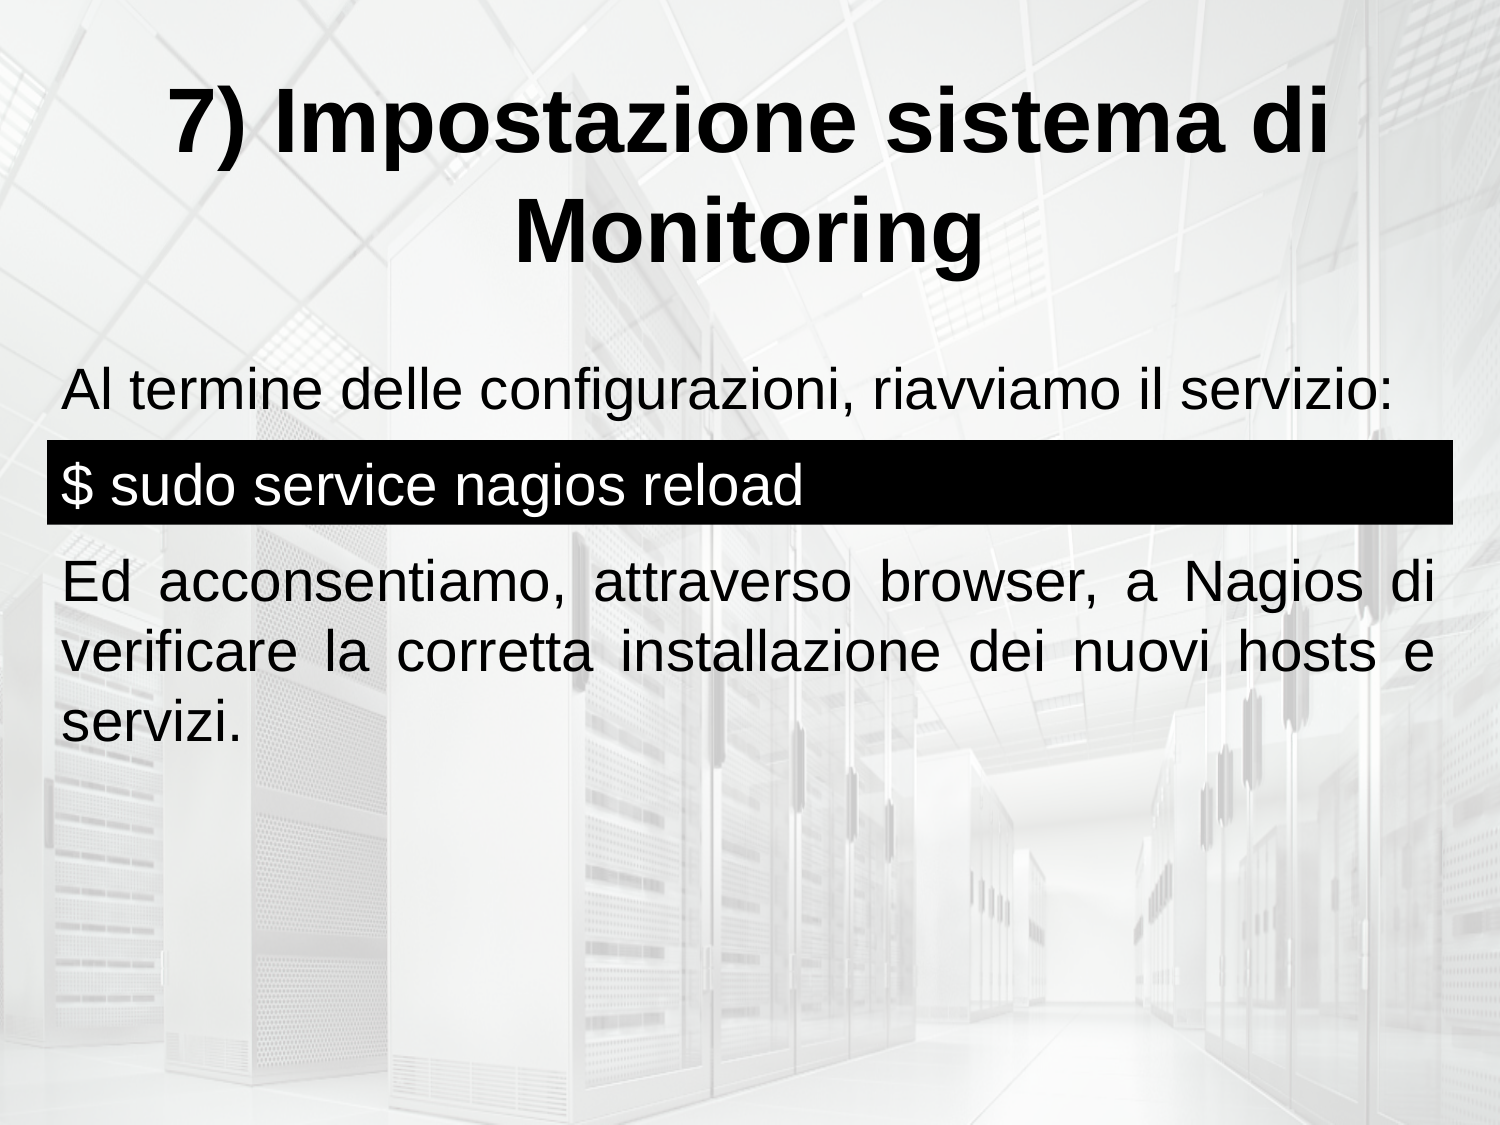

7) Impostazione sistema di Monitoring
Al termine delle configurazioni, riavviamo il servizio:
$ sudo service nagios reload
Ed acconsentiamo, attraverso browser, a Nagios di verificare la corretta installazione dei nuovi hosts e servizi.